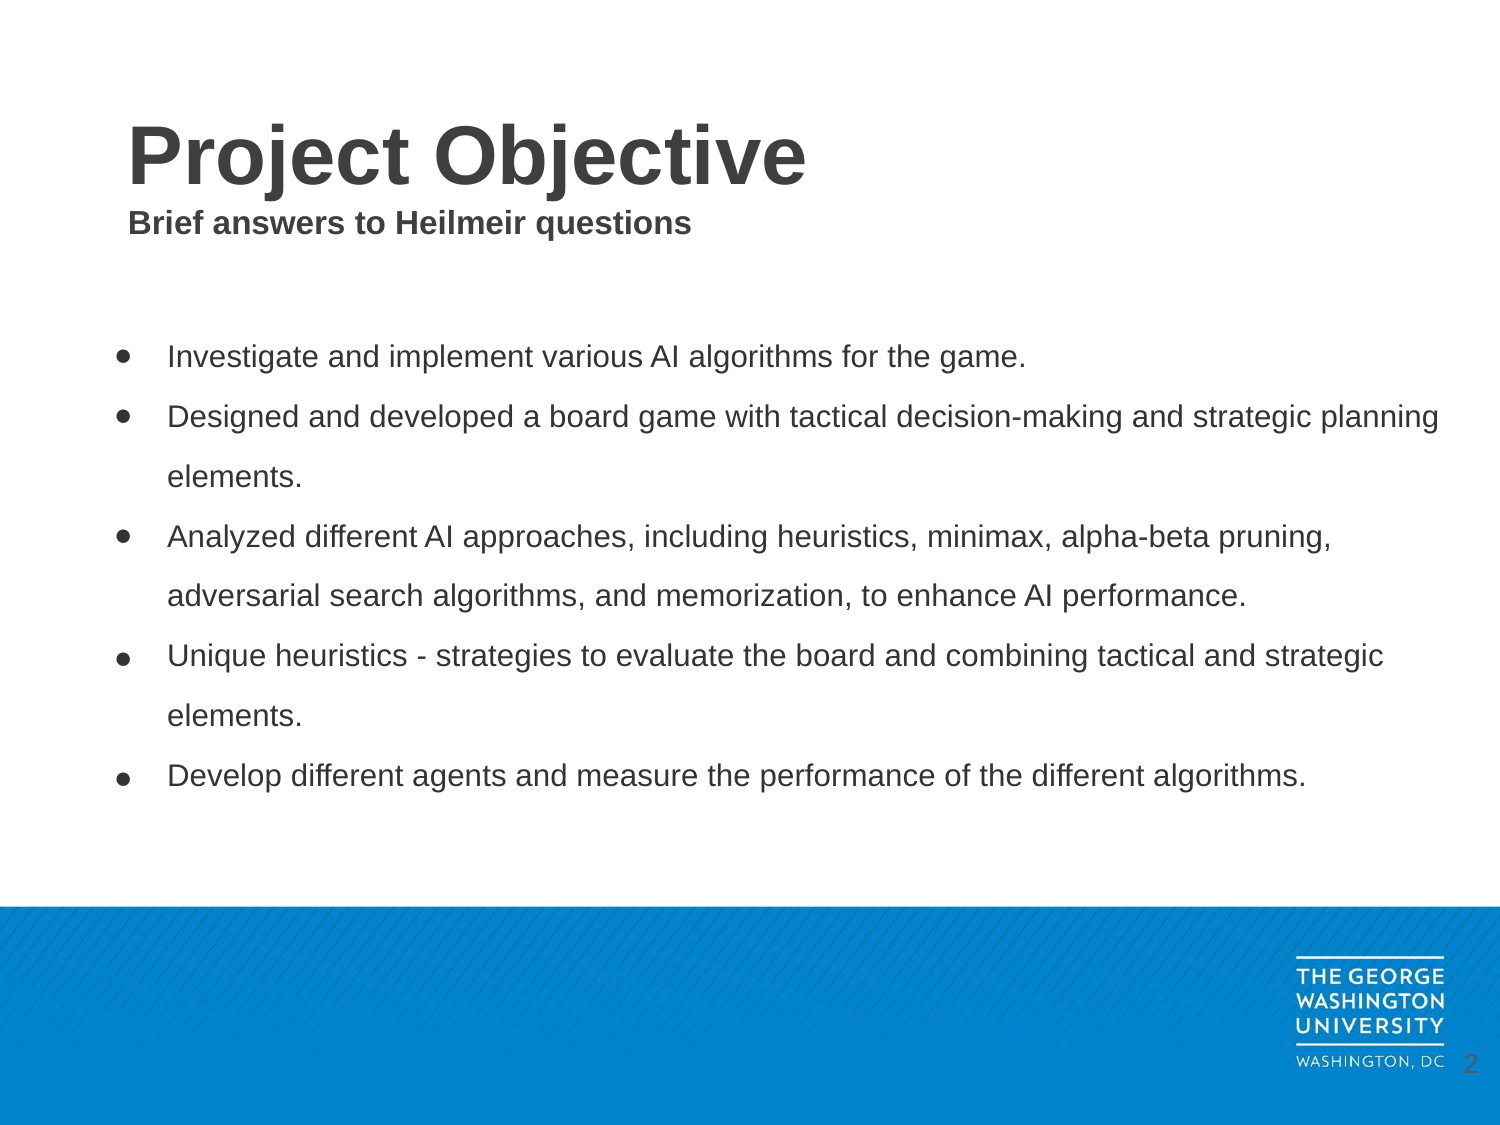

# Project Objective
Brief answers to Heilmeir questions
Investigate and implement various AI algorithms for the game.
Designed and developed a board game with tactical decision-making and strategic planning elements.
Analyzed different AI approaches, including heuristics, minimax, alpha-beta pruning, adversarial search algorithms, and memorization, to enhance AI performance.
Unique heuristics - strategies to evaluate the board and combining tactical and strategic elements.
Develop different agents and measure the performance of the different algorithms.

2